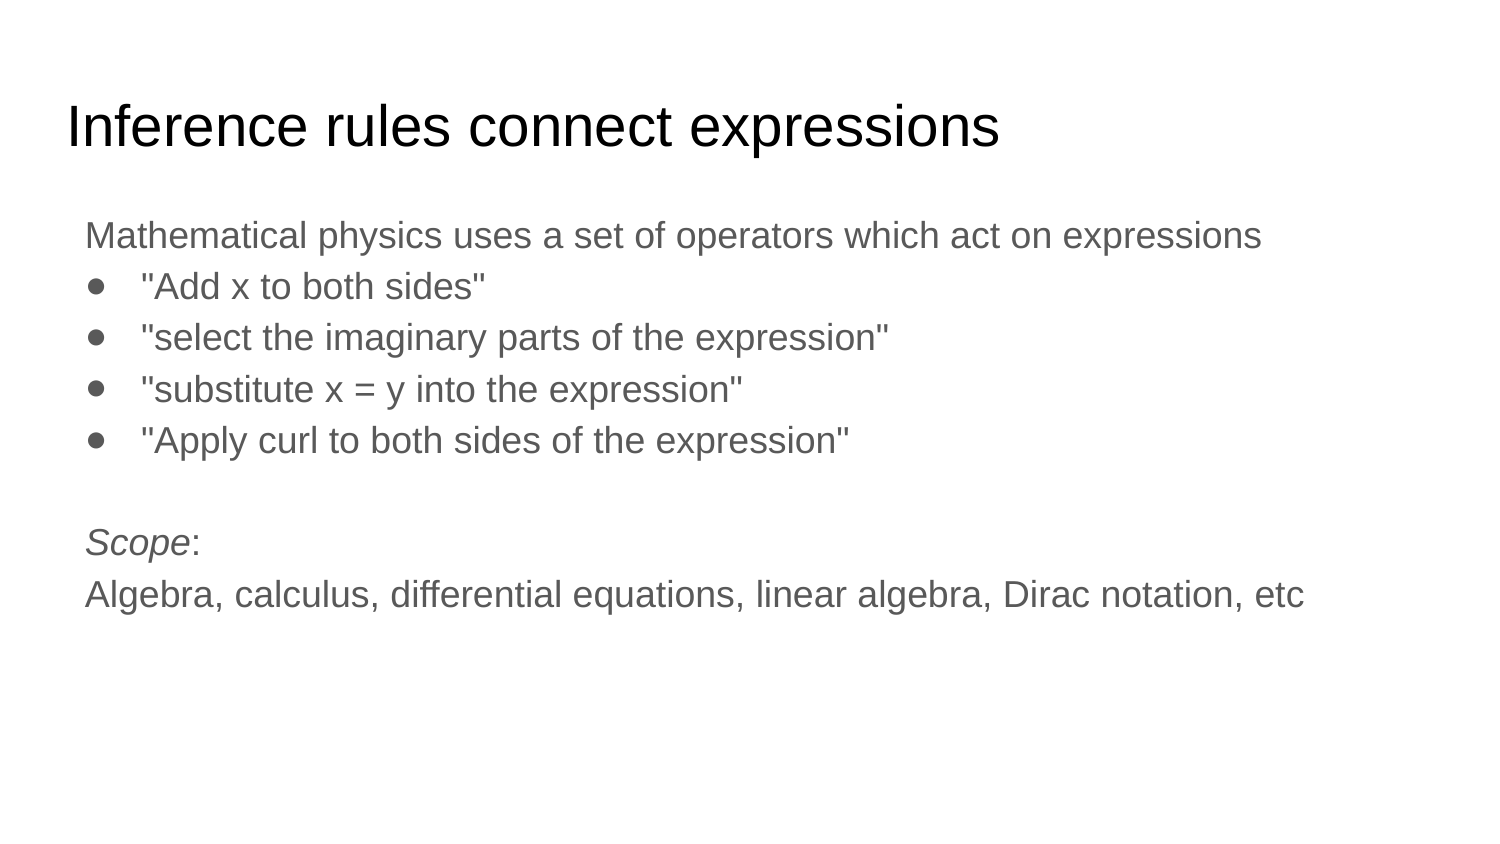

# Inference rules connect expressions
Mathematical physics uses a set of operators which act on expressions
"Add x to both sides"
"select the imaginary parts of the expression"
"substitute x = y into the expression"
"Apply curl to both sides of the expression"

Scope:
Algebra, calculus, differential equations, linear algebra, Dirac notation, etc